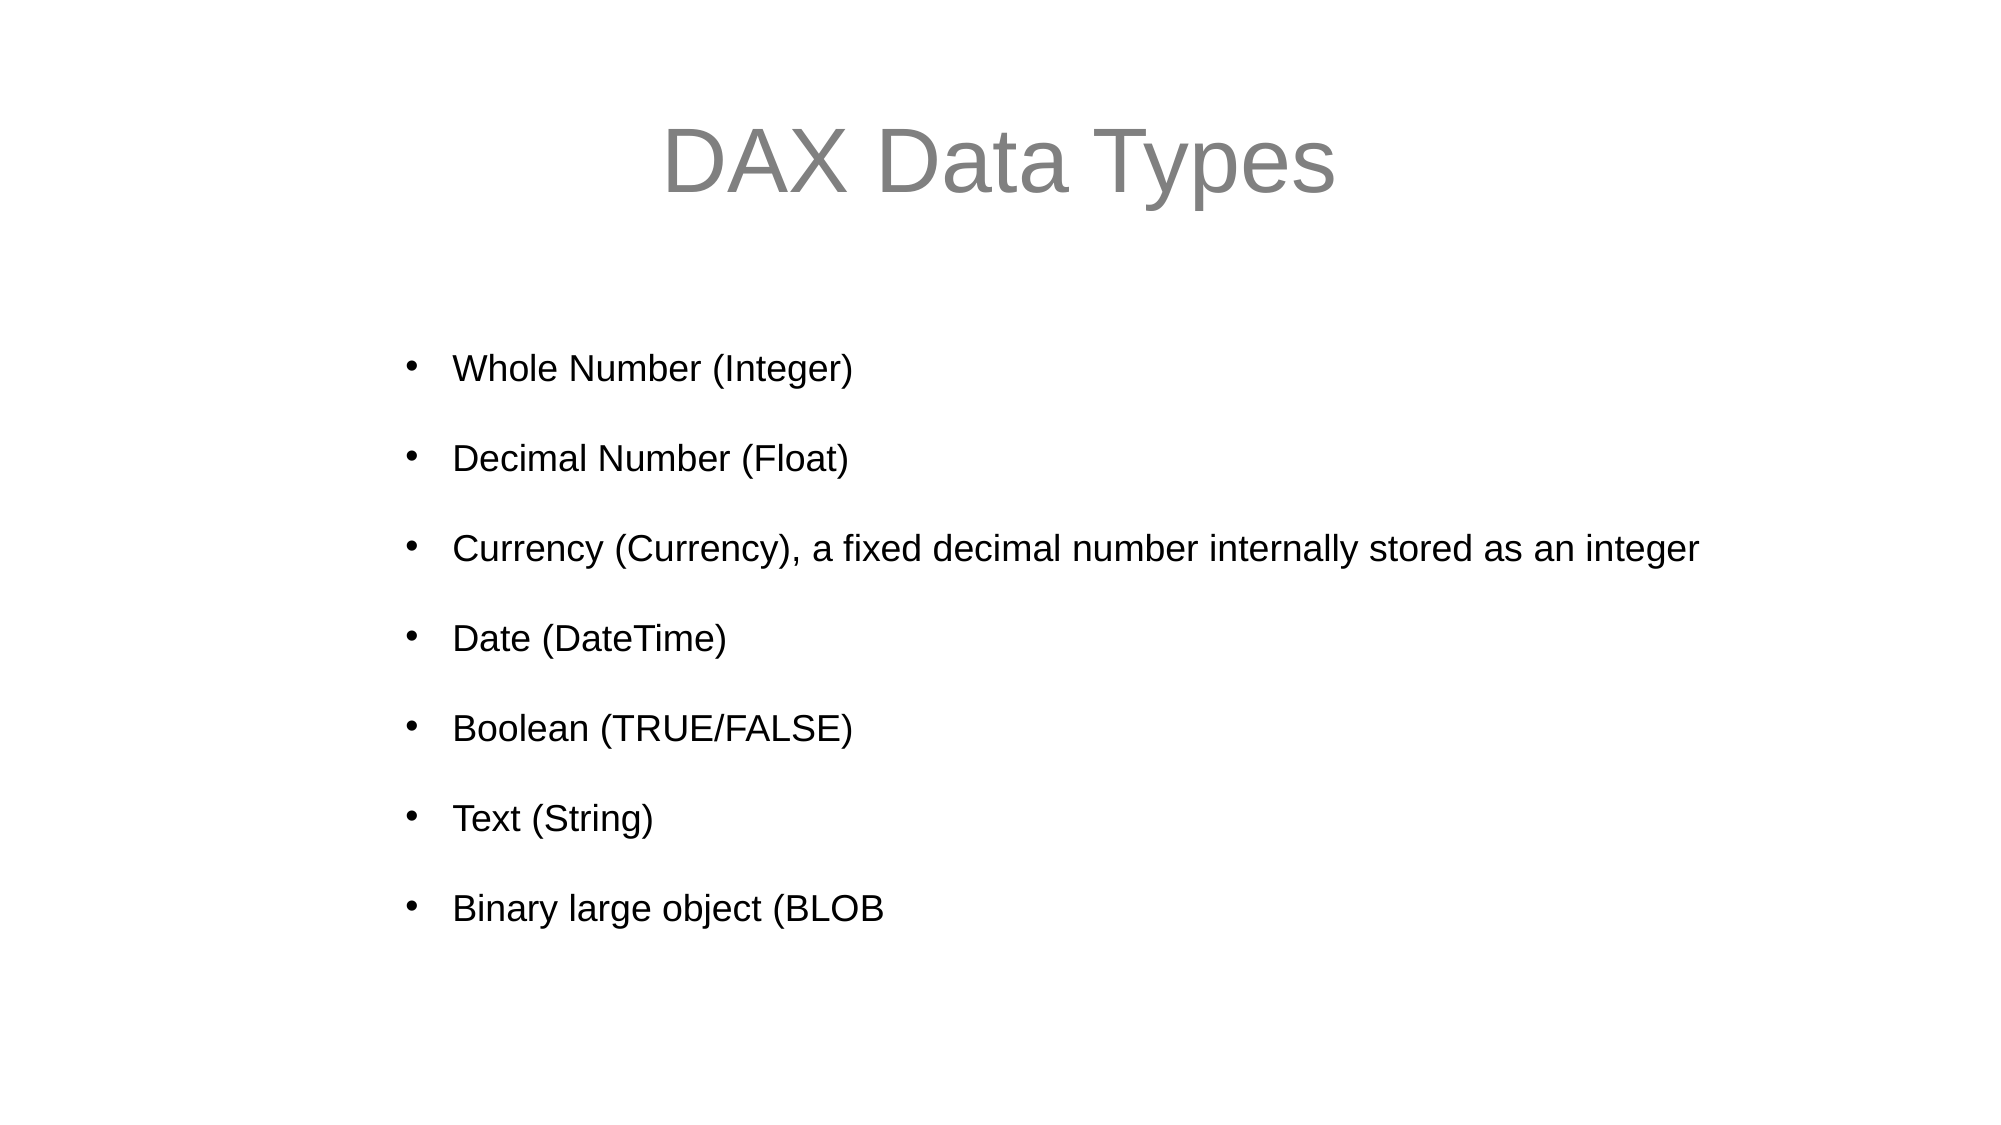

# DAX Data Types
Whole Number (Integer)
Decimal Number (Float)
Currency (Currency), a fixed decimal number internally stored as an integer
Date (DateTime)
Boolean (TRUE/FALSE)
Text (String)
Binary large object (BLOB